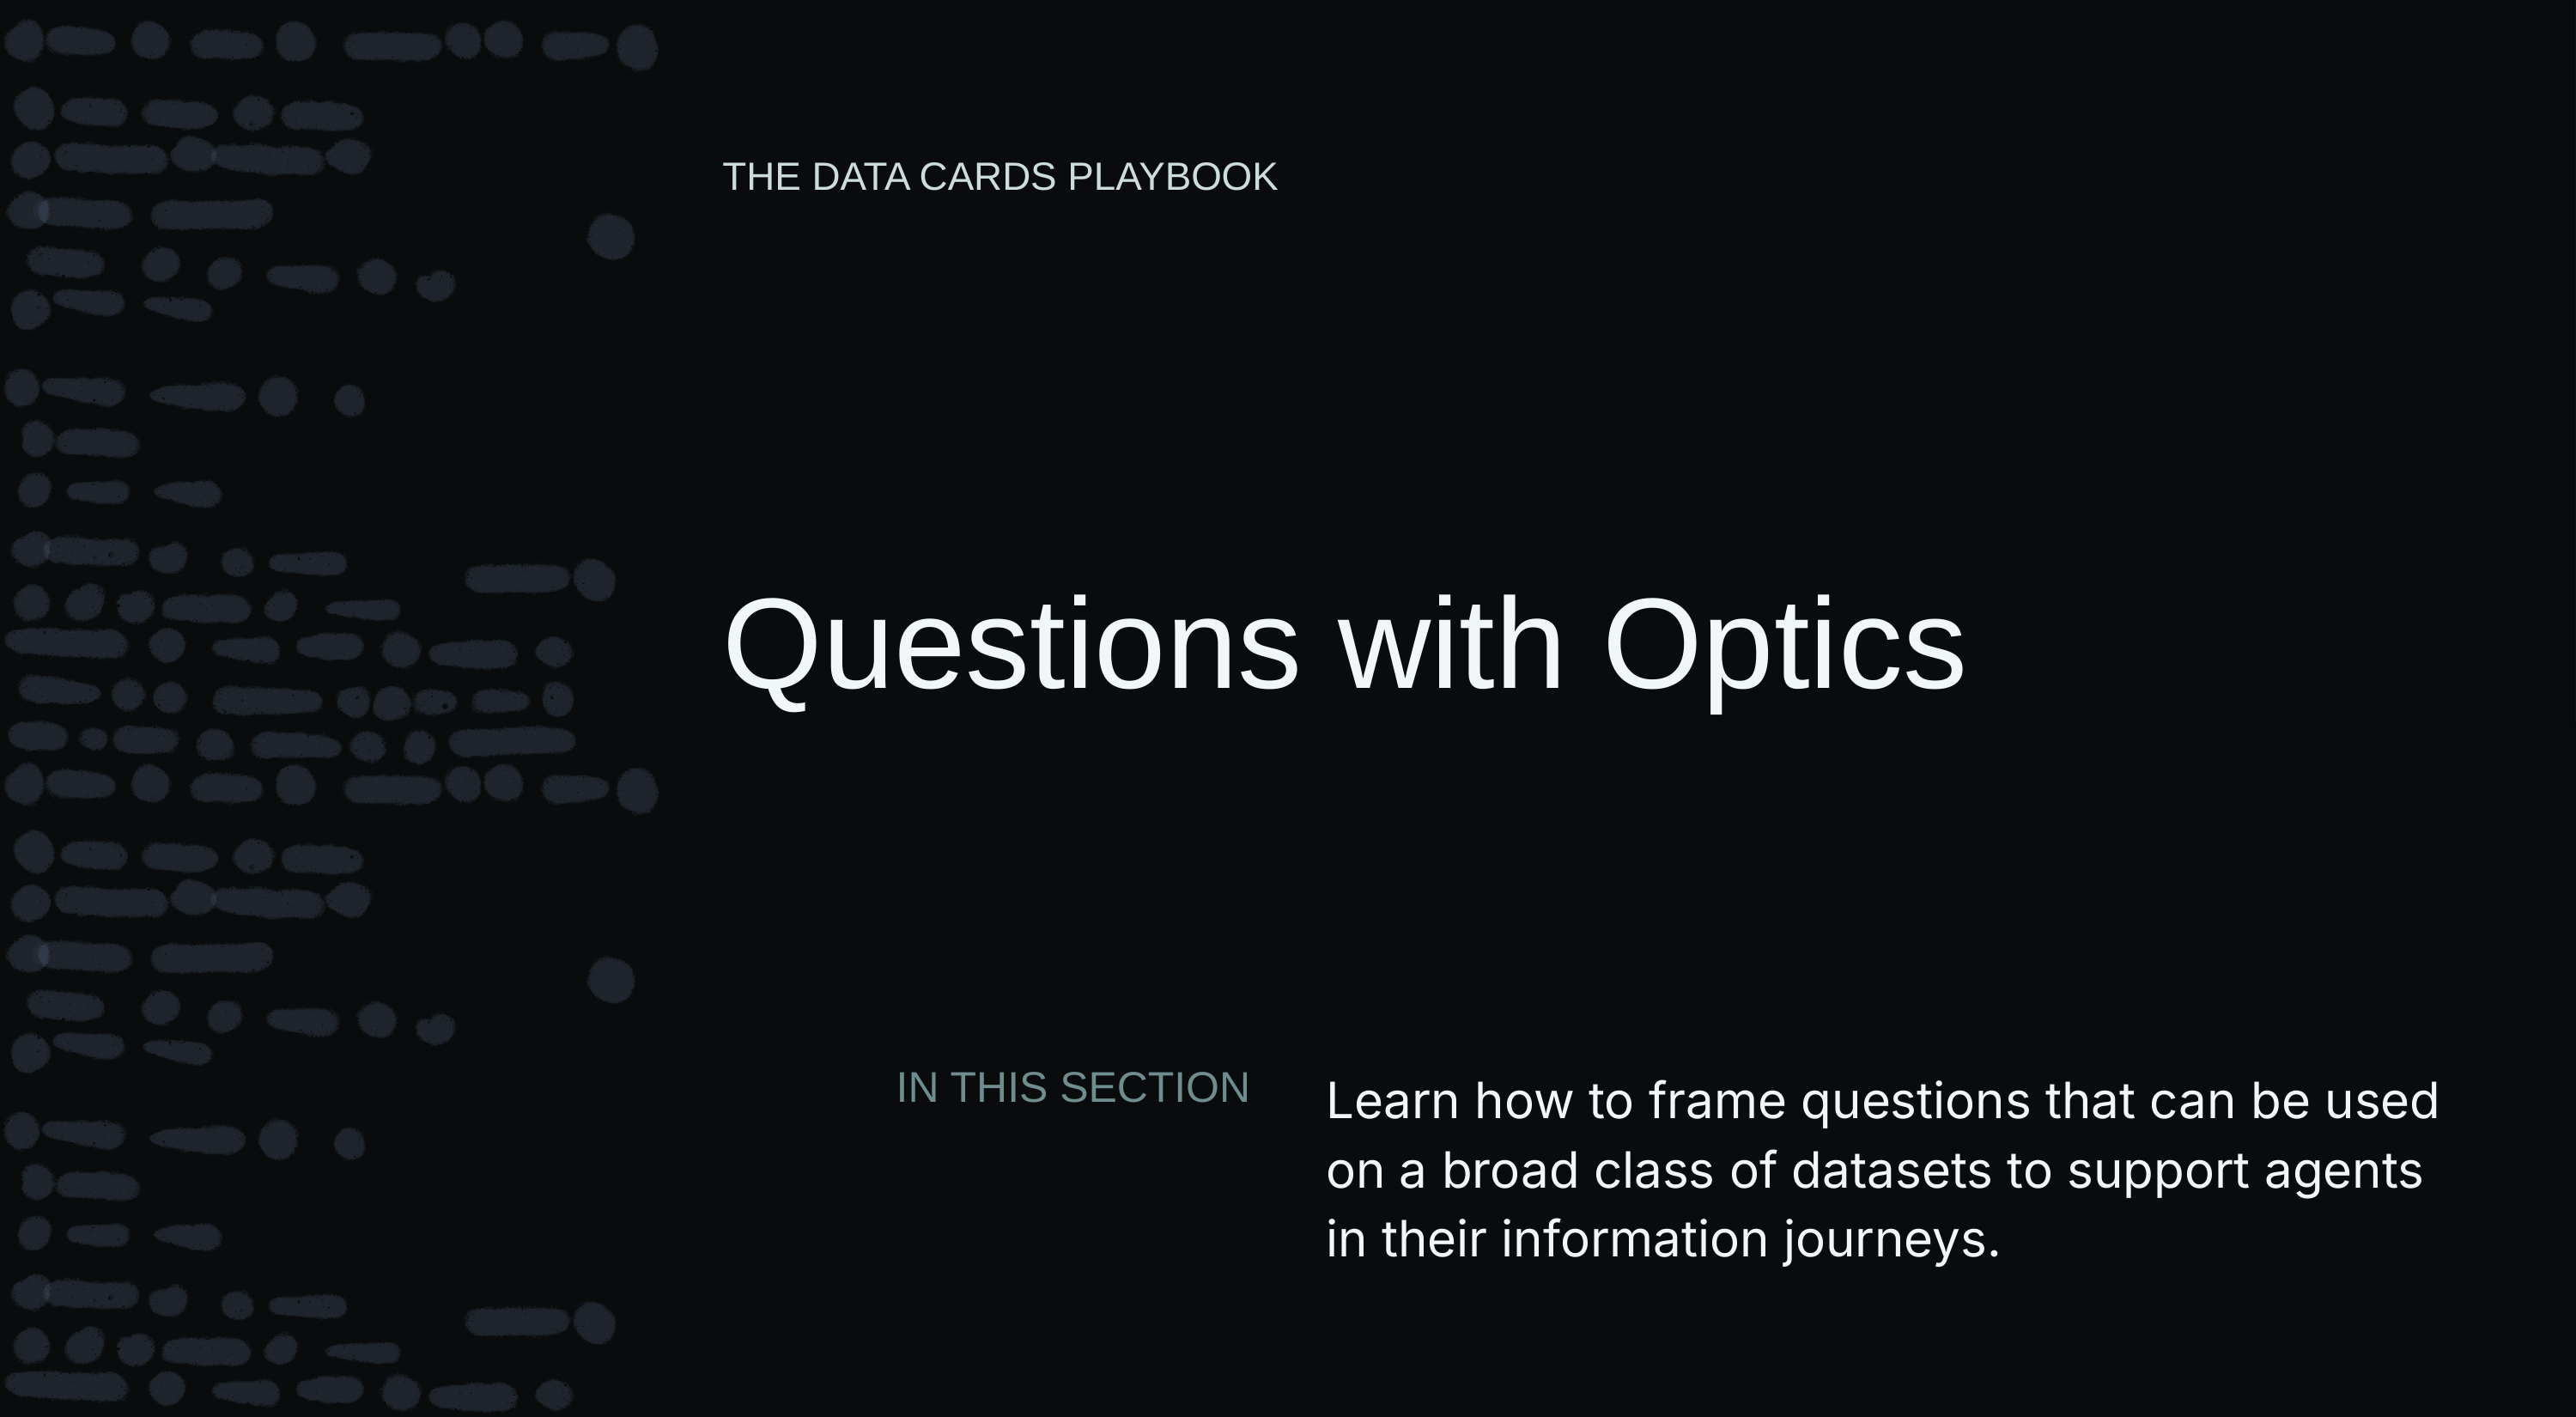

Facilitator’s note

This is a basic activity to enforce structure and relationships into questions that will be included in your Data Card(s).

Delete this note once you’re done with it.
THE DATA CARDS PLAYBOOK
# Questions with Optics
Learn how to frame questions that can be used on a broad class of datasets to support agents in their information journeys.